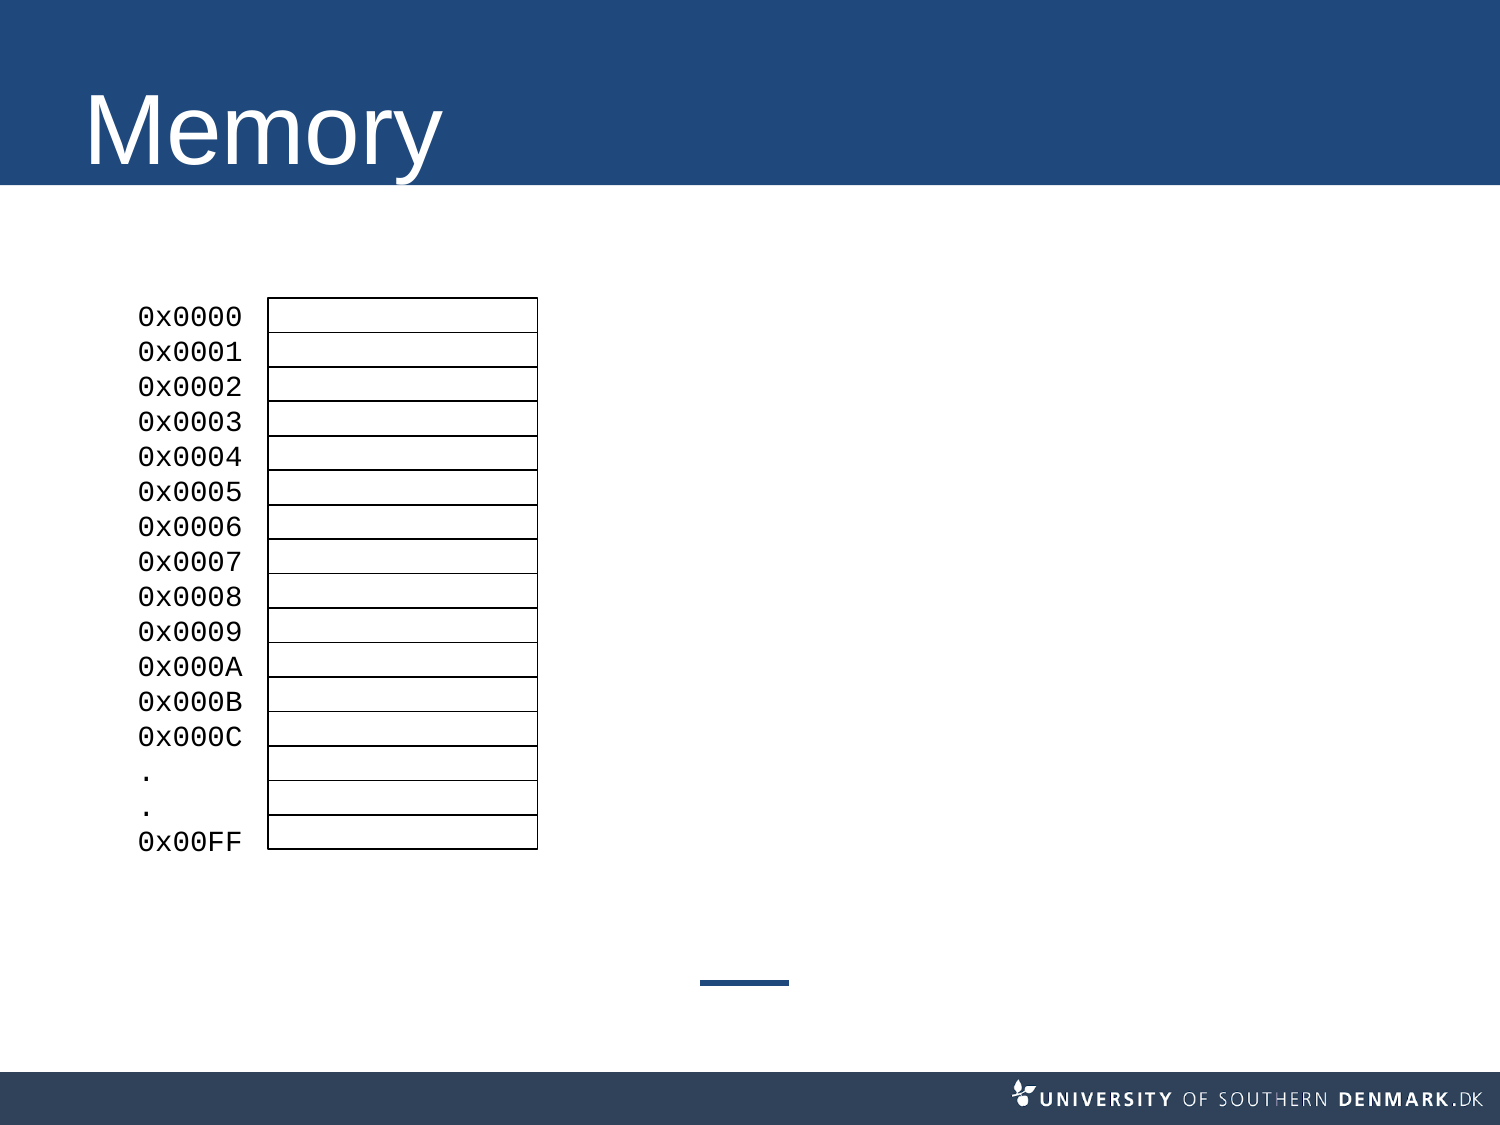

# Memory
0x0000
0x0001
0x0002
0x0003
0x0004
0x0005
0x0006
0x0007
0x0008
0x0009
0x000A
0x000B
0x000C
.
.
0x00FF